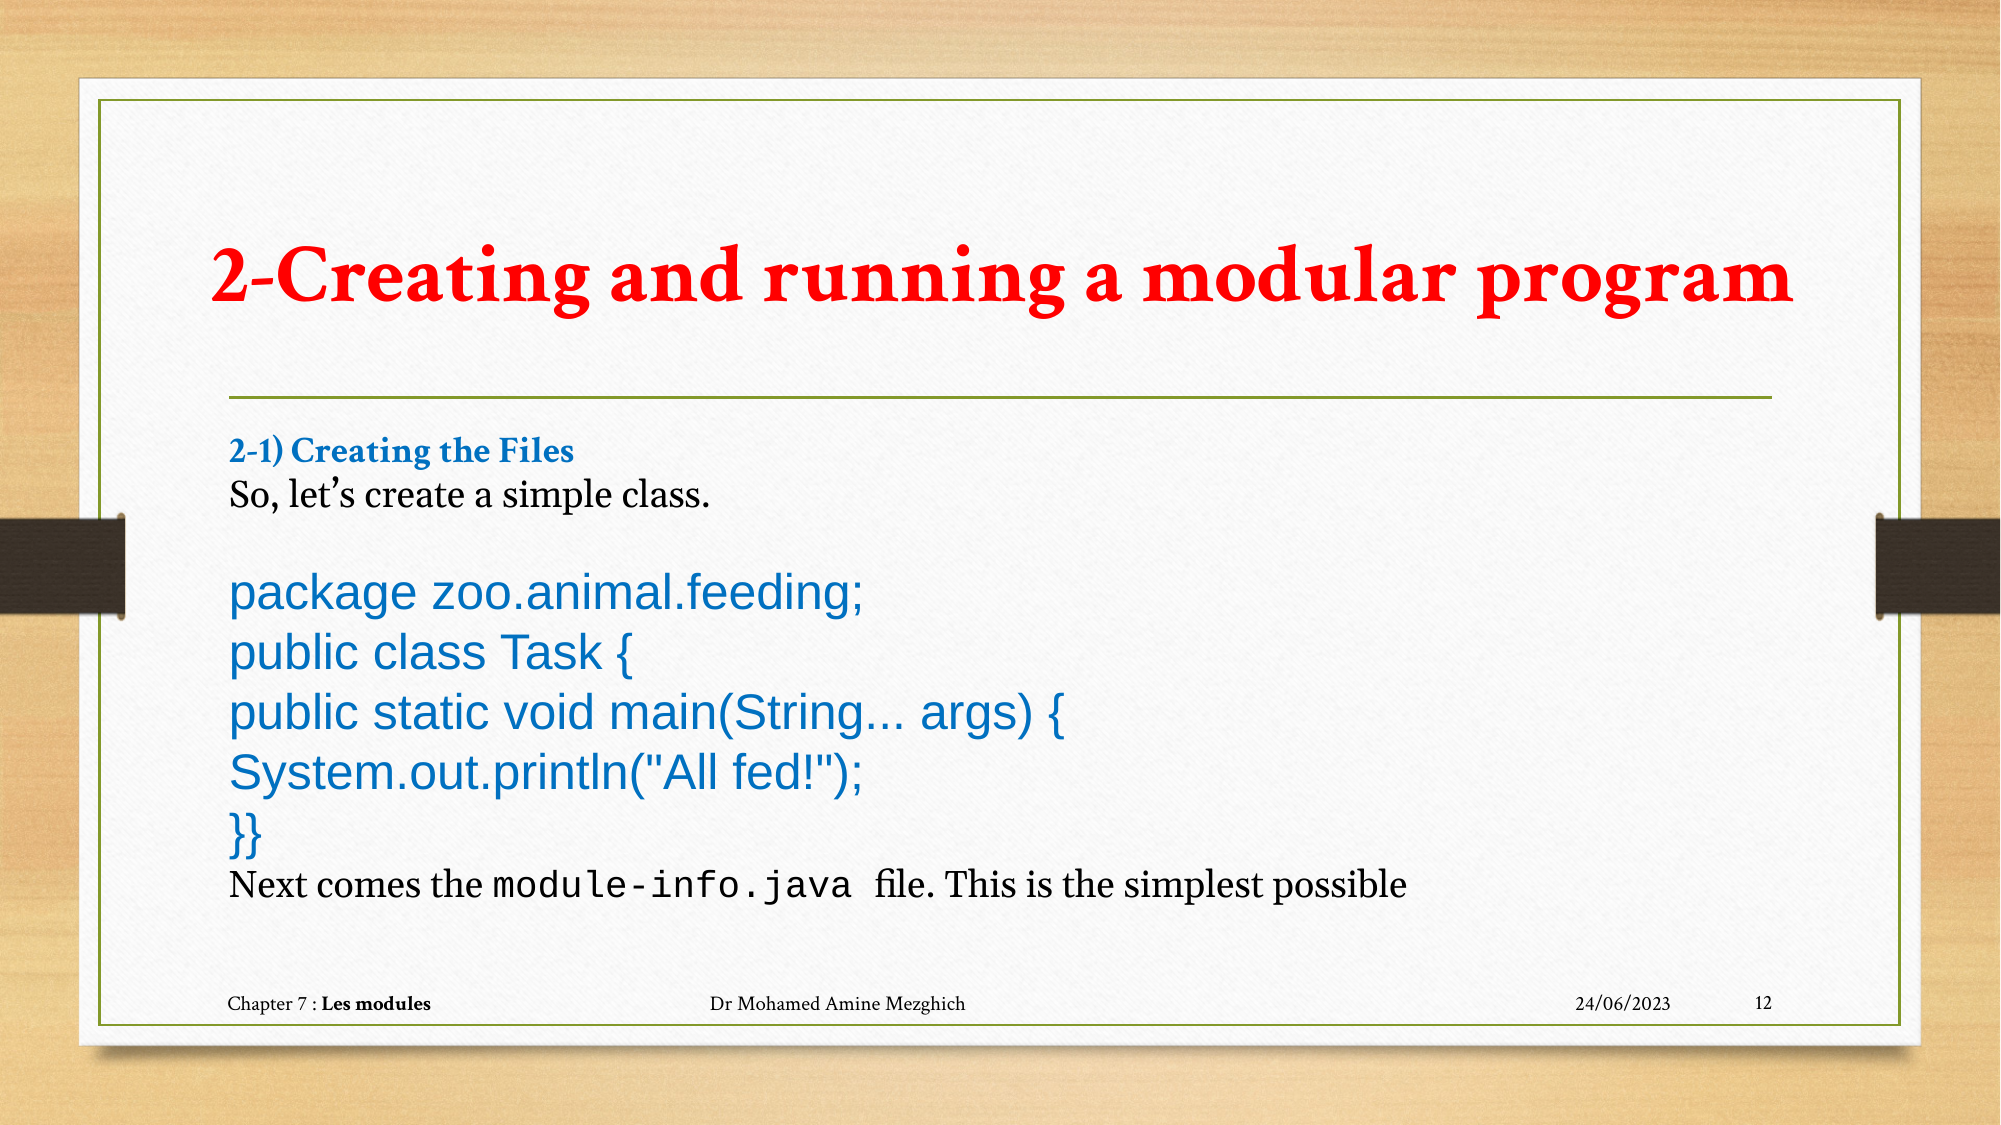

# 2-Creating and running a modular program

2-1) Creating the Files
So, let’s create a simple class.
package zoo.animal.feeding;
public class Task {
public static void main(String... args) {
System.out.println("All fed!");
}}
Next comes the module-info.java file. This is the simplest possible

Chapter 7 : Les modules                                                            Dr Mohamed Amine Mezghich
24/06/2023
12